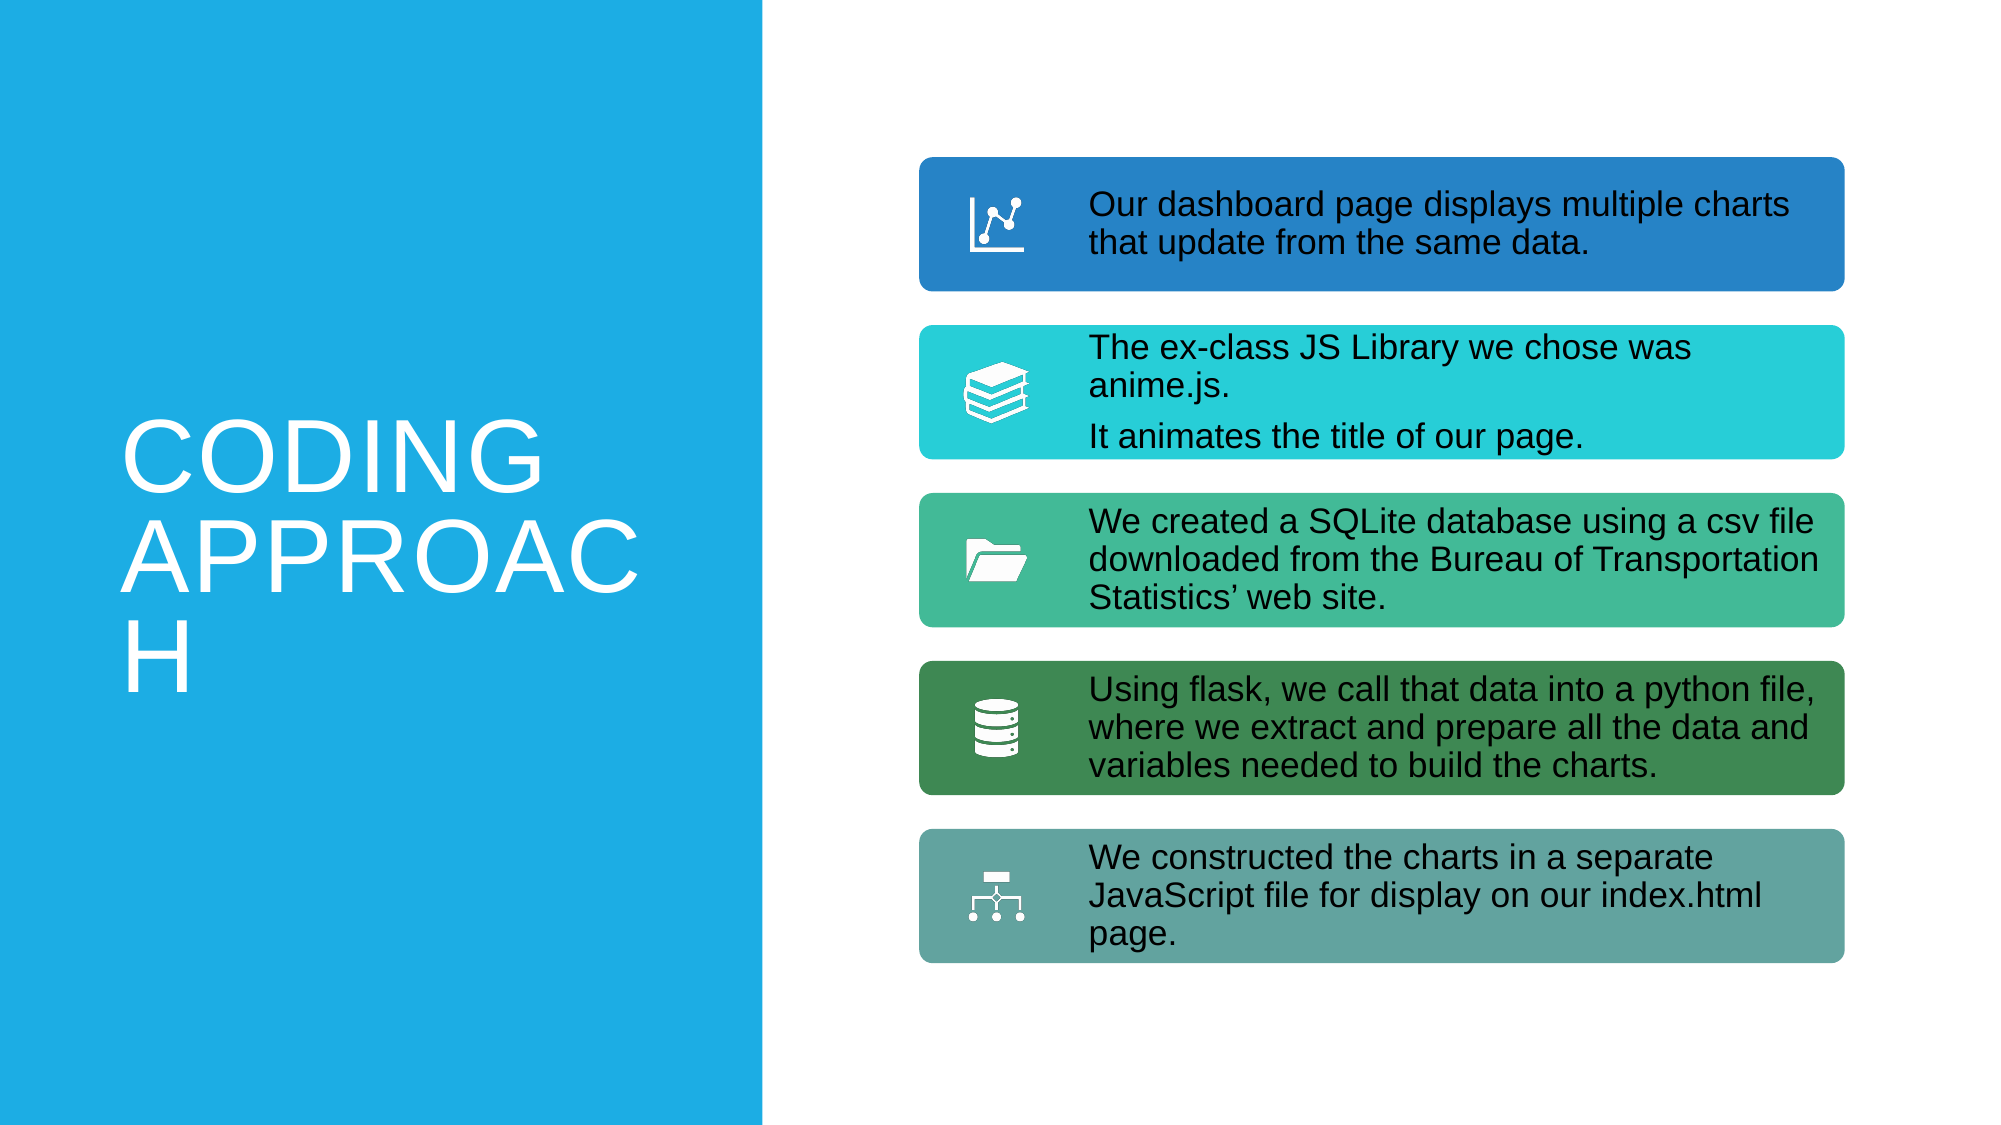

# Coding approach
Our dashboard page displays multiple charts that update from the same data.
The ex-class JS Library we chose was anime.js.
It animates the title of our page.
We created a SQLite database using a csv file downloaded from the Bureau of Transportation Statistics’ web site.
Using flask, we call that data into a python file, where we extract and prepare all the data and variables needed to build the charts.
We constructed the charts in a separate JavaScript file for display on our index.html page.